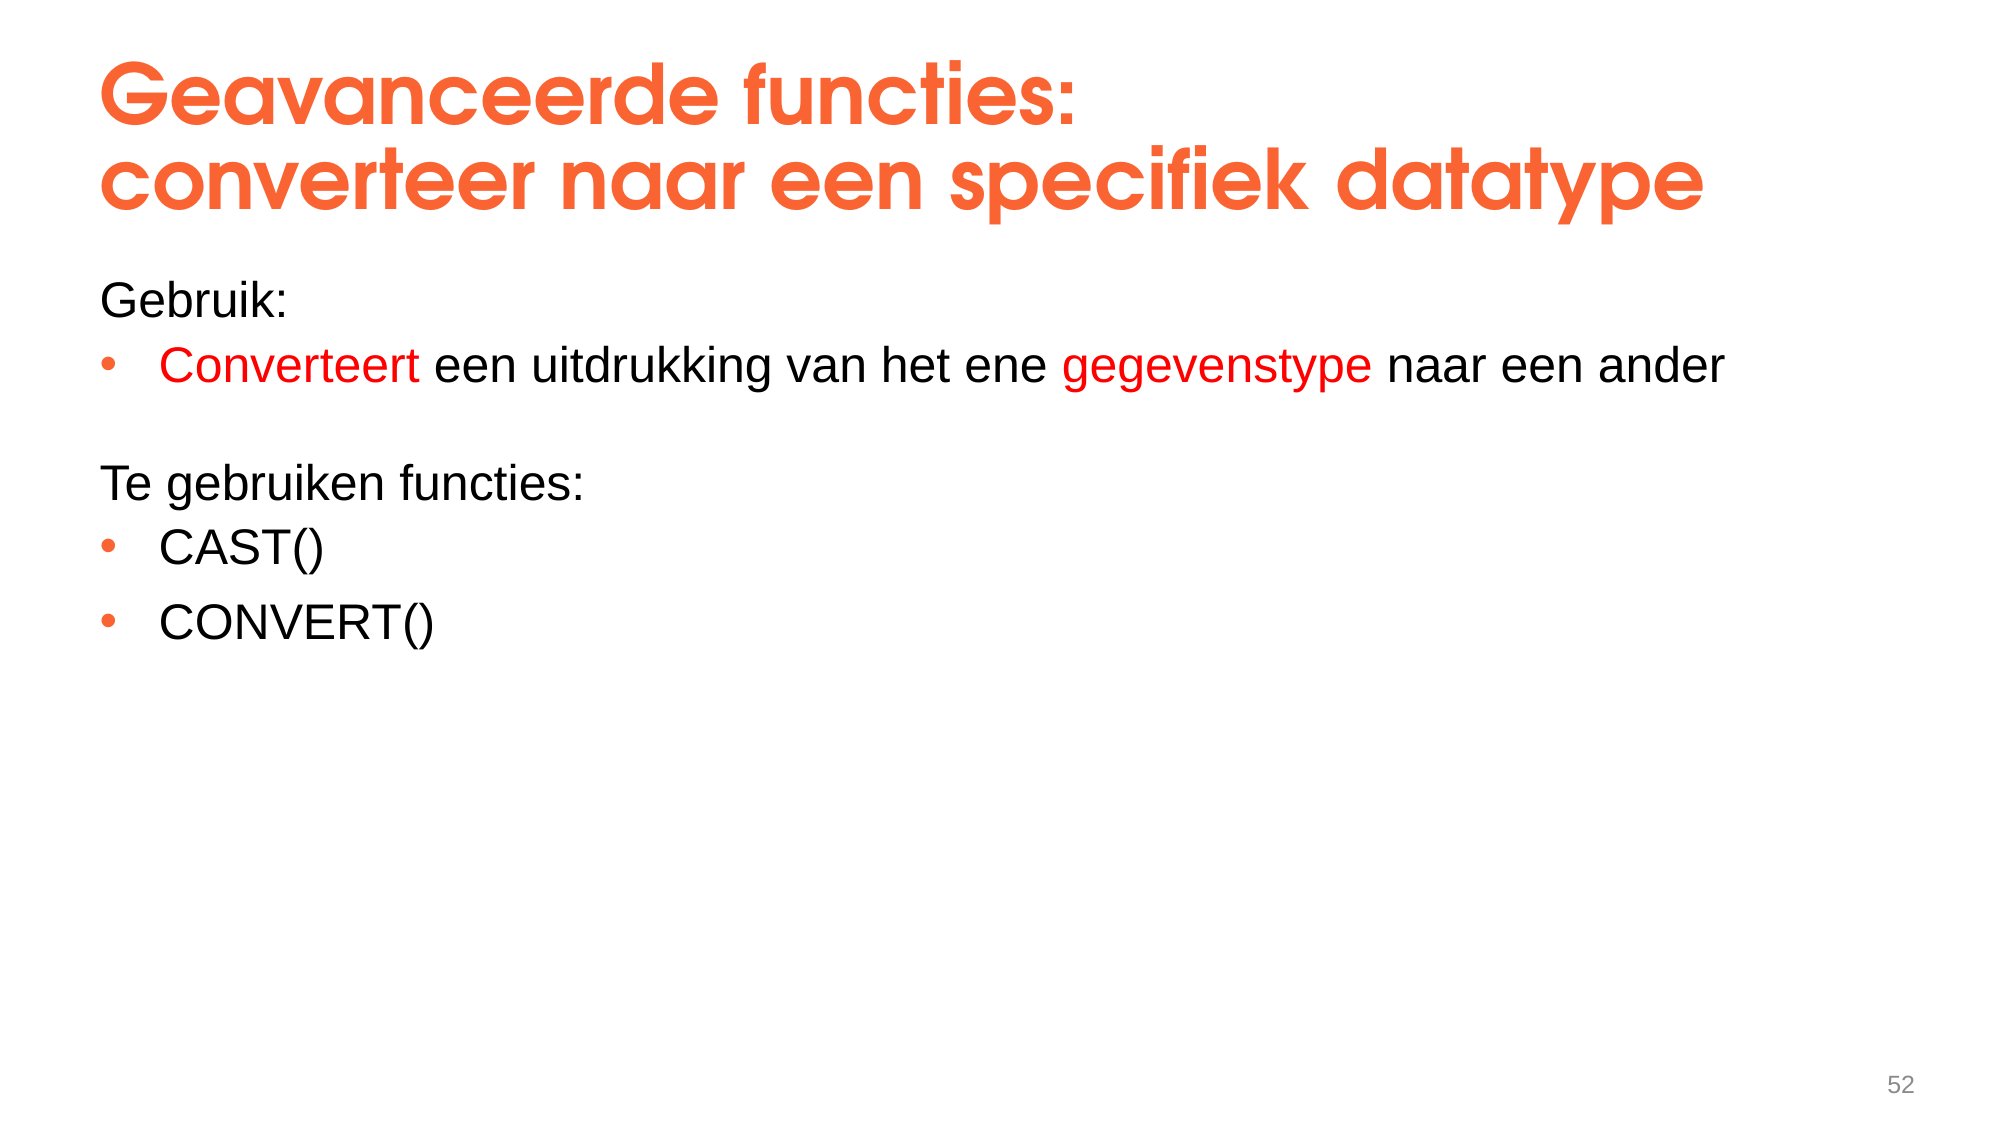

# Geavanceerde functies: converteer naar een specifiek datatype
Gebruik:
Converteert een uitdrukking van het ene gegevenstype naar een ander

Te gebruiken functies:
CAST()
CONVERT()

52